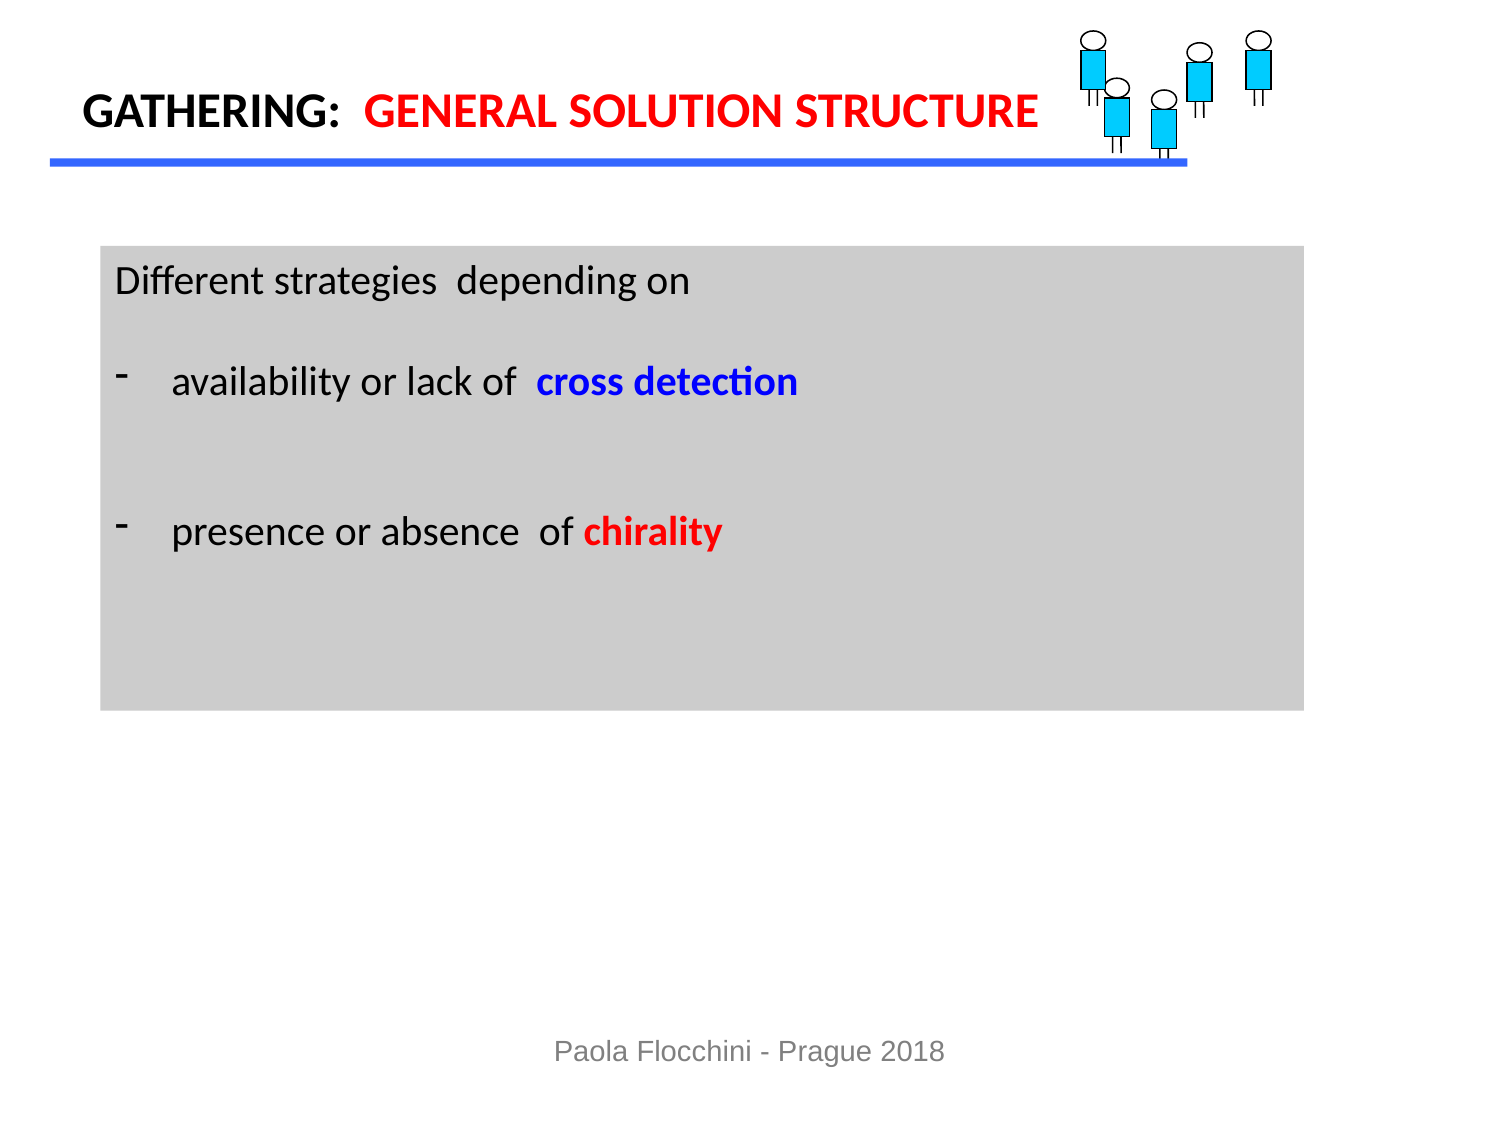

GATHERING:  GENERAL SOLUTION STRUCTURE

Different strategies  depending on

availability or lack of  cross detection
                   useful to simplify termination in Phase 2

presence or absence  of chirality
                   useful for  breaking symmetries

LOOK

Paola Flocchini - Prague 2018